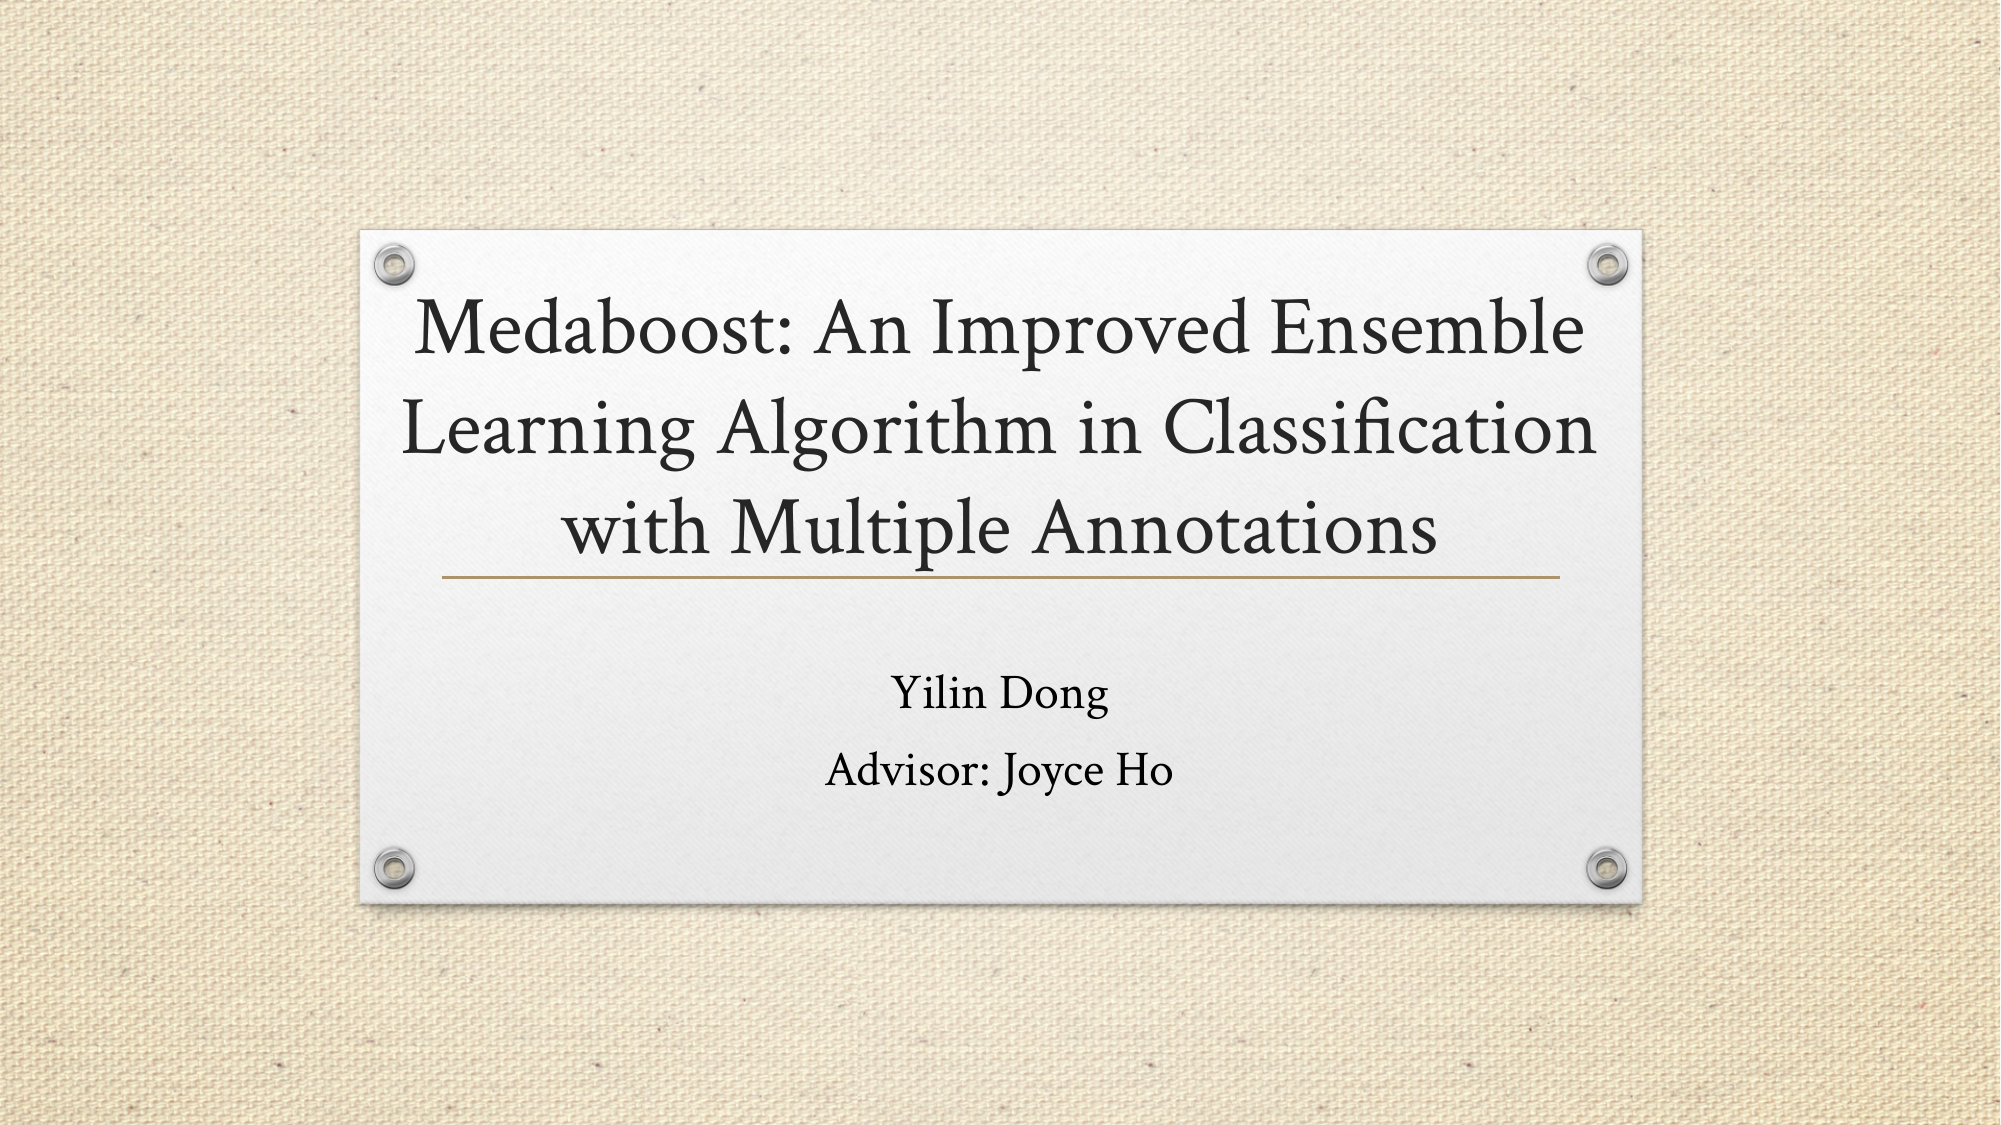

# Medaboost: An Improved Ensemble Learning Algorithm in Classification with Multiple Annotations
Yilin Dong
Advisor: Joyce Ho